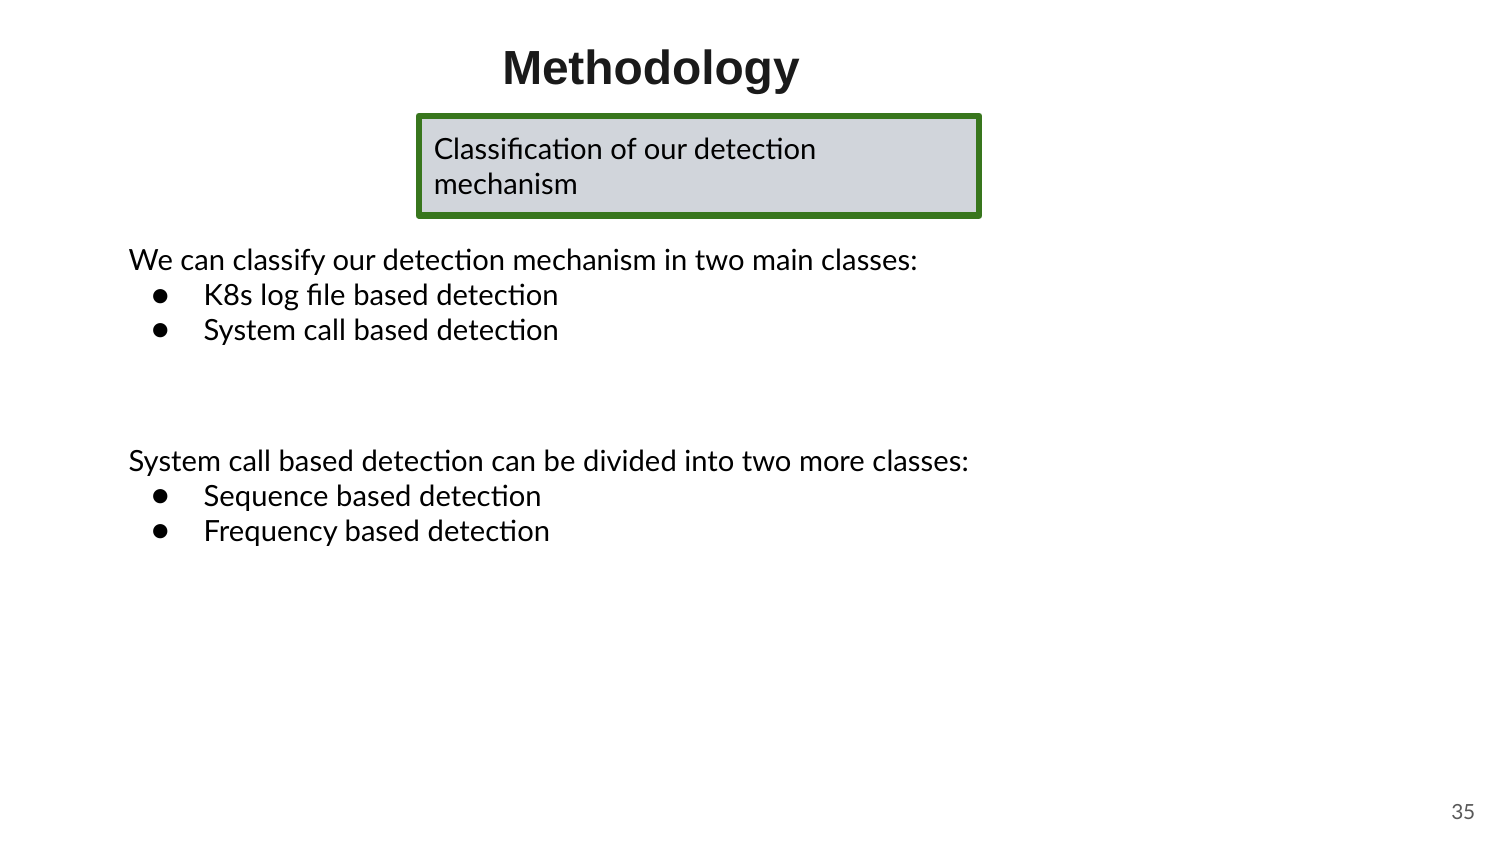

Methodology
Classification of our detection mechanism
We can classify our detection mechanism in two main classes:
K8s log file based detection
System call based detection
System call based detection can be divided into two more classes:
Sequence based detection
Frequency based detection
35